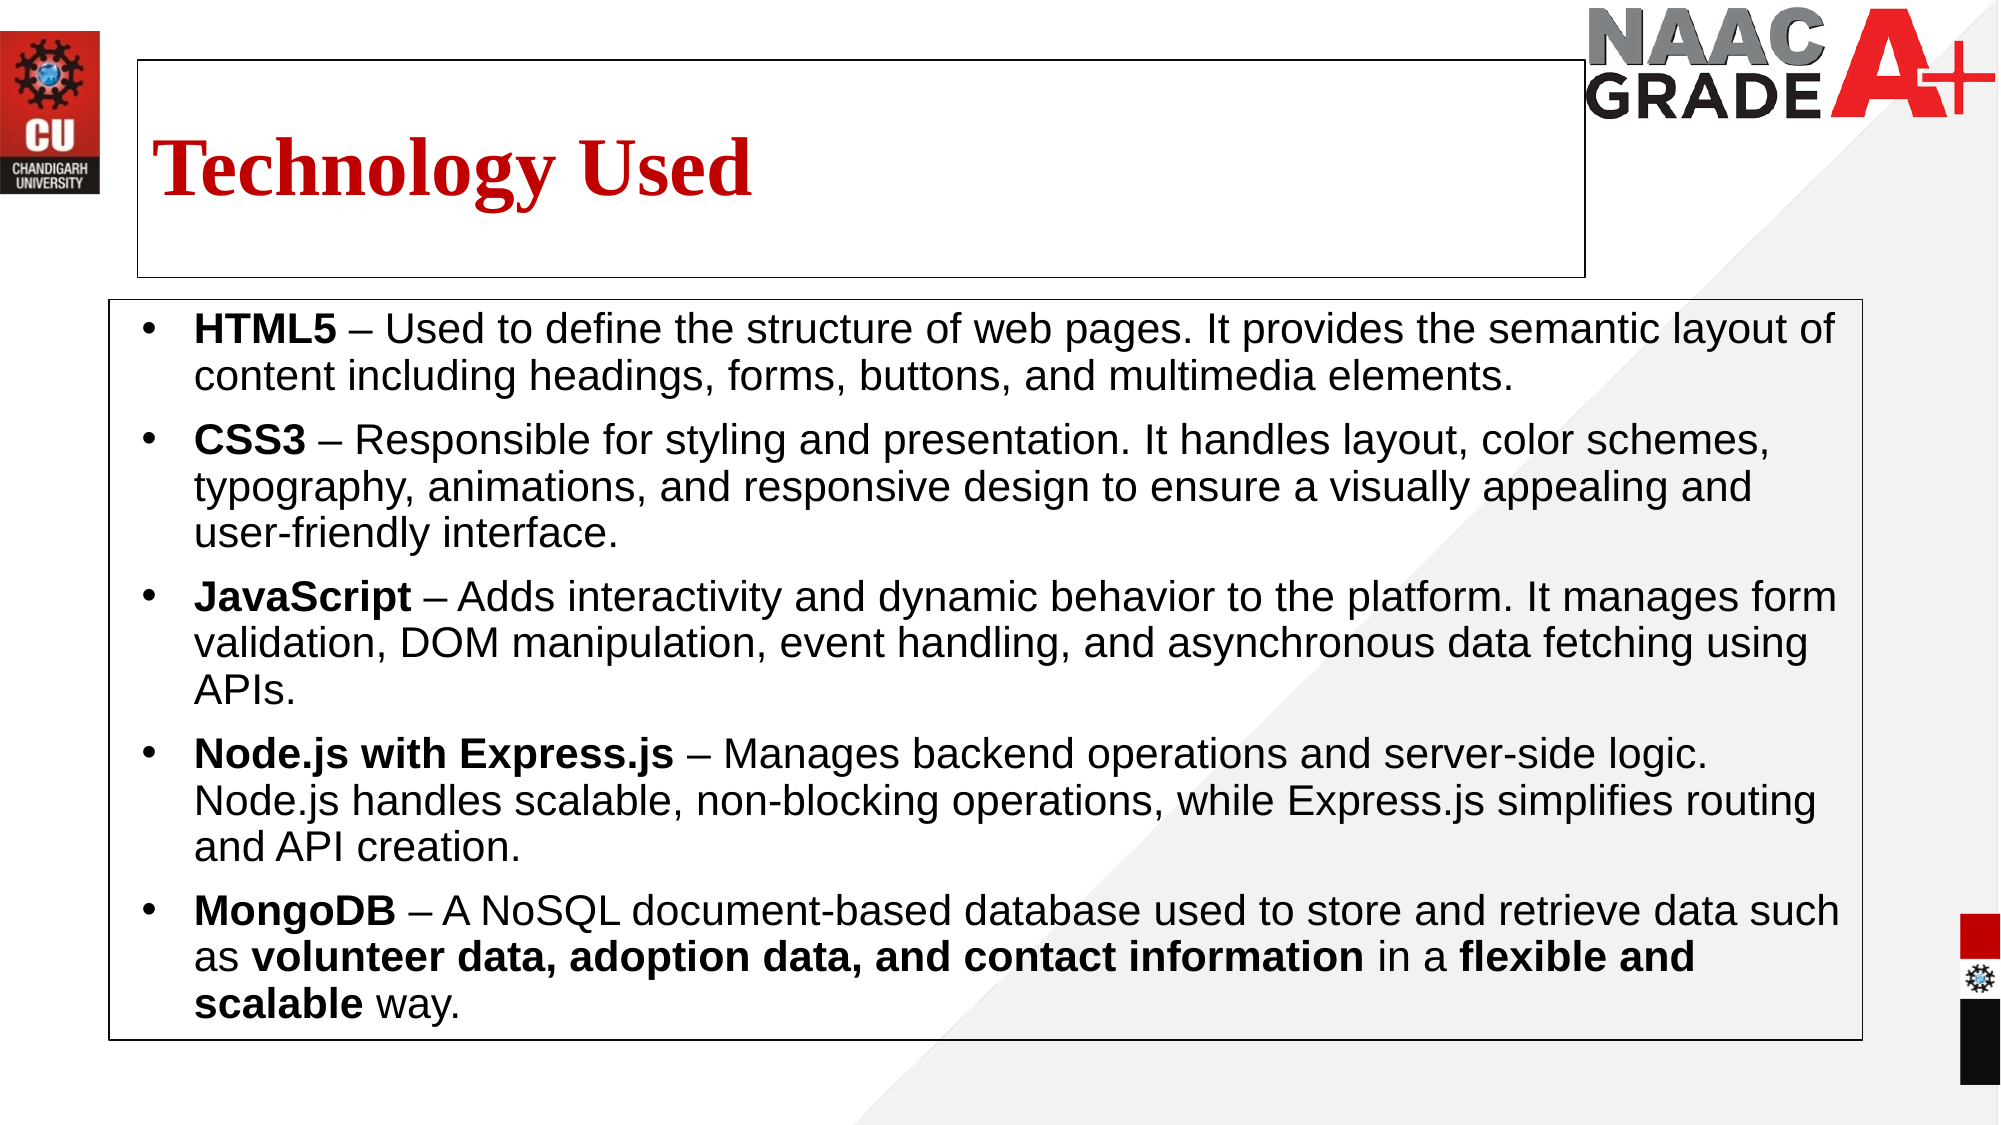

# Technology Used
HTML5 – Used to define the structure of web pages. It provides the semantic layout of content including headings, forms, buttons, and multimedia elements.
CSS3 – Responsible for styling and presentation. It handles layout, color schemes, typography, animations, and responsive design to ensure a visually appealing and user-friendly interface.
JavaScript – Adds interactivity and dynamic behavior to the platform. It manages form validation, DOM manipulation, event handling, and asynchronous data fetching using APIs.
Node.js with Express.js – Manages backend operations and server-side logic. Node.js handles scalable, non-blocking operations, while Express.js simplifies routing and API creation.
MongoDB – A NoSQL document-based database used to store and retrieve data such as volunteer data, adoption data, and contact information in a flexible and scalable way.